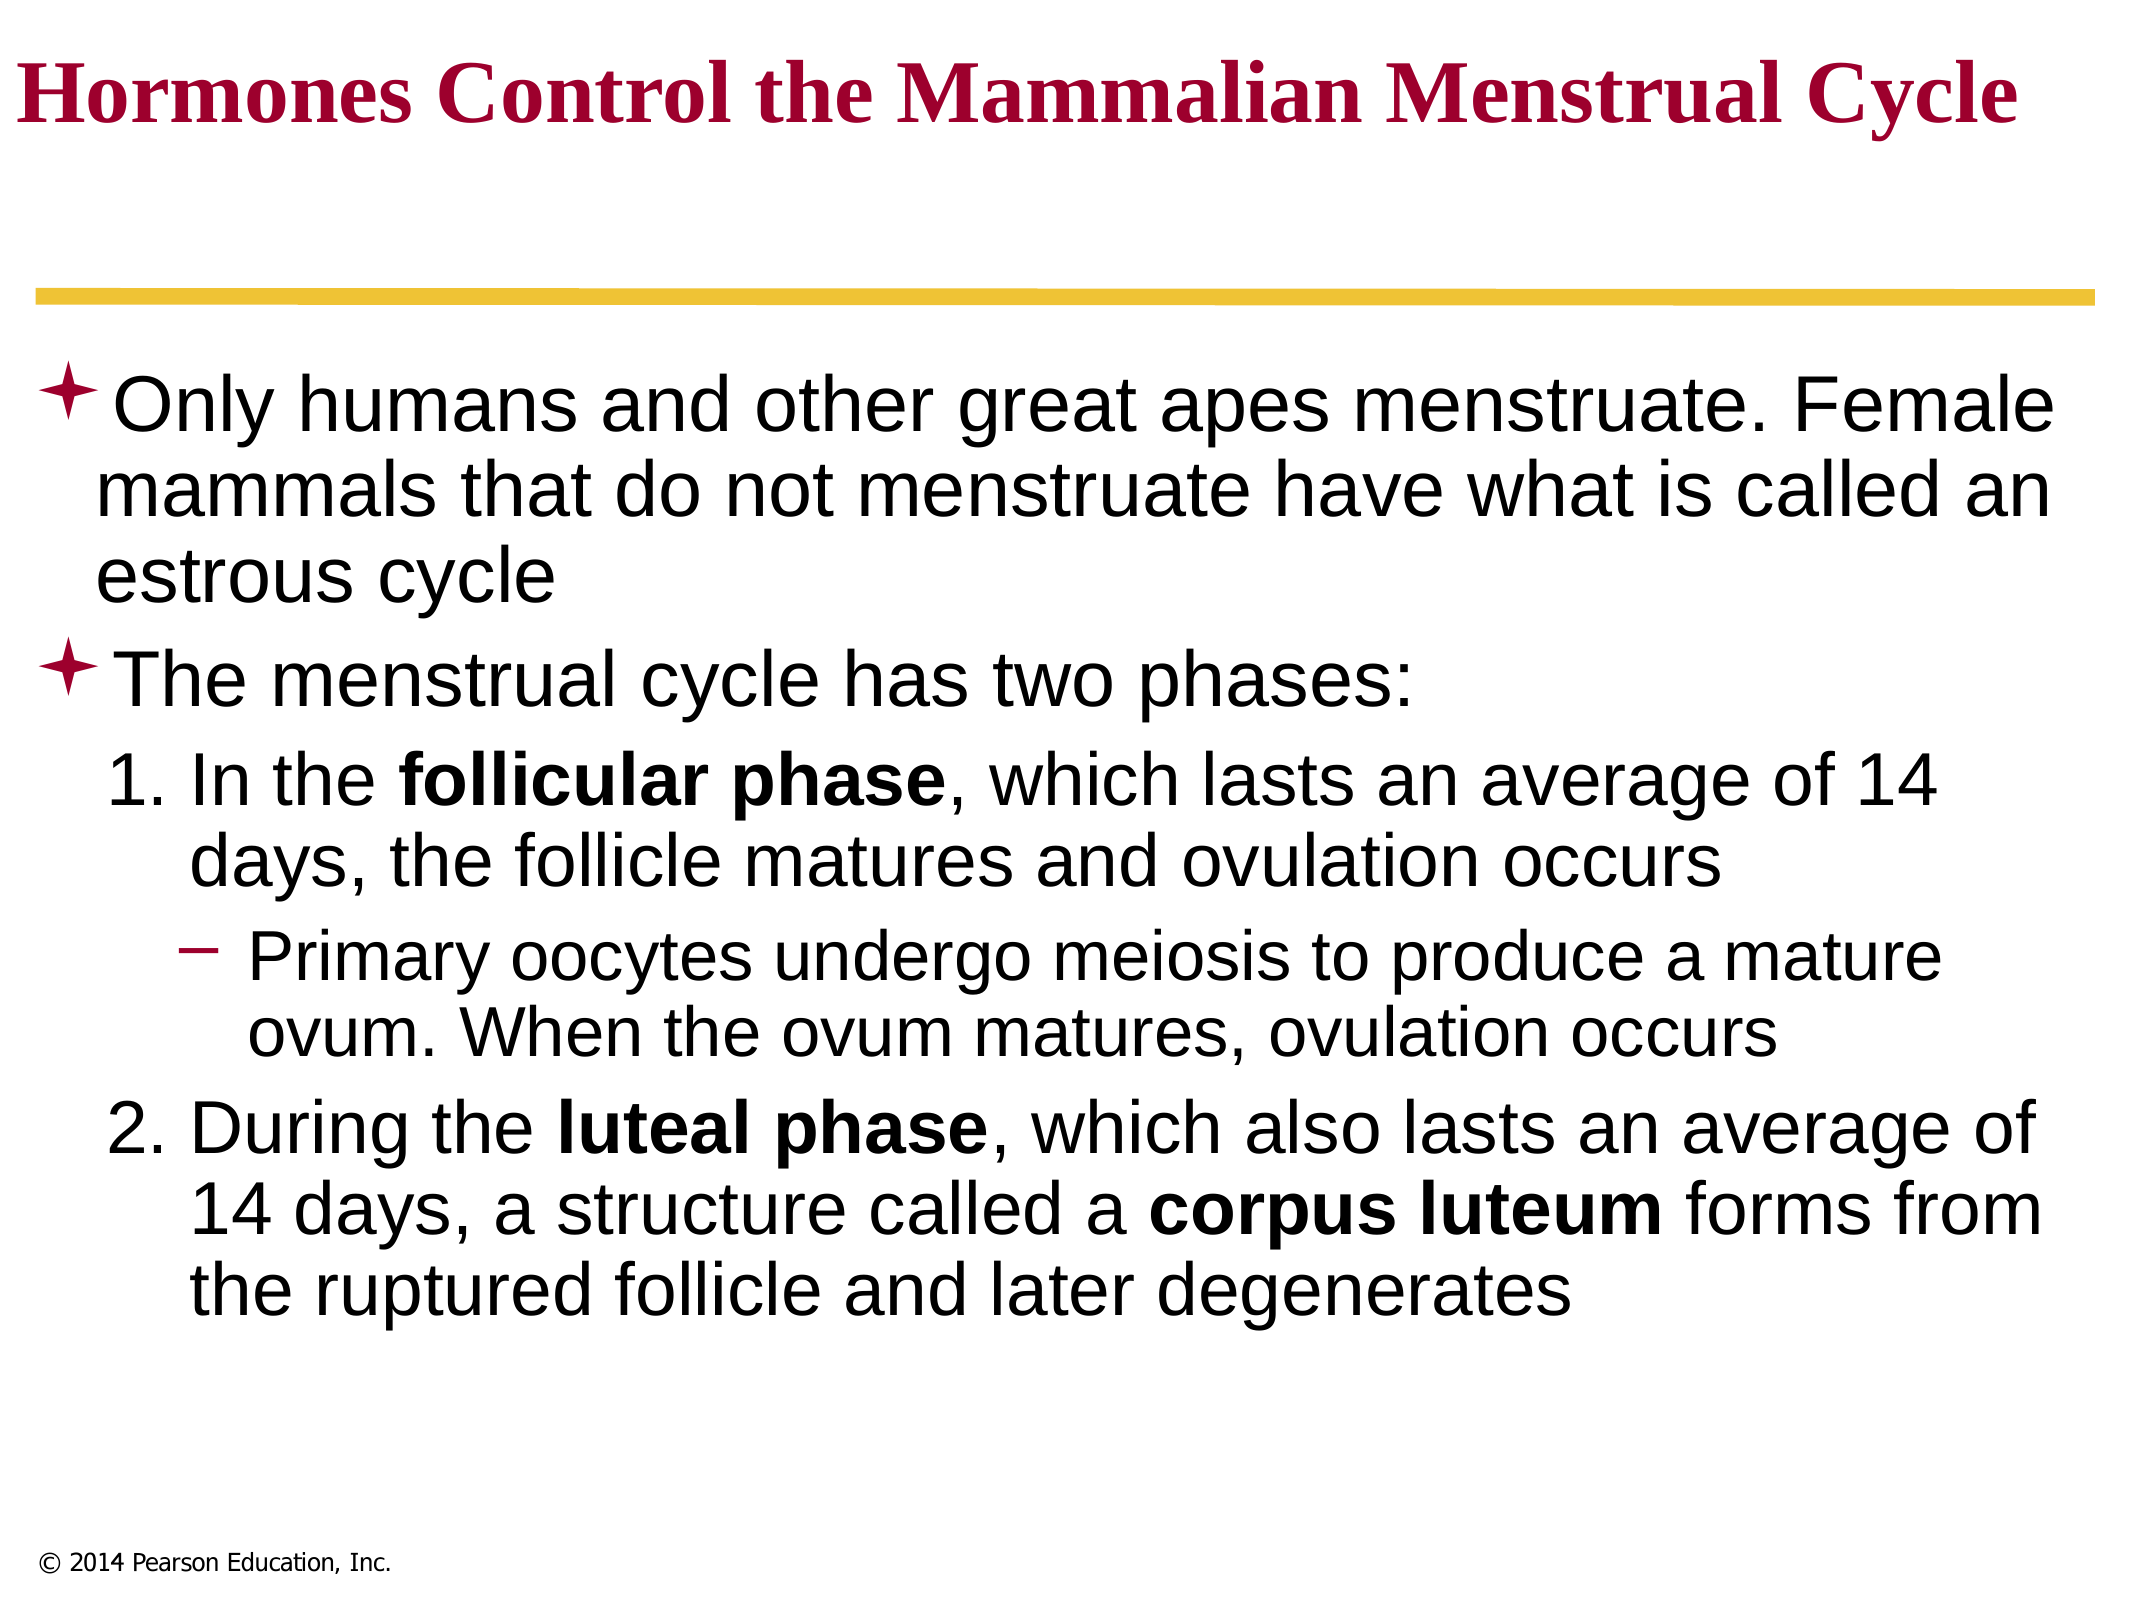

Hormones Control the Mammalian Menstrual Cycle

Only humans and other great apes menstruate. Female mammals that do not menstruate have what is called an estrous cycle
The menstrual cycle has two phases:
In the follicular phase, which lasts an average of 14 days, the follicle matures and ovulation occurs
Primary oocytes undergo meiosis to produce a mature ovum. When the ovum matures, ovulation occurs
During the luteal phase, which also lasts an average of 14 days, a structure called a corpus luteum forms from the ruptured follicle and later degenerates